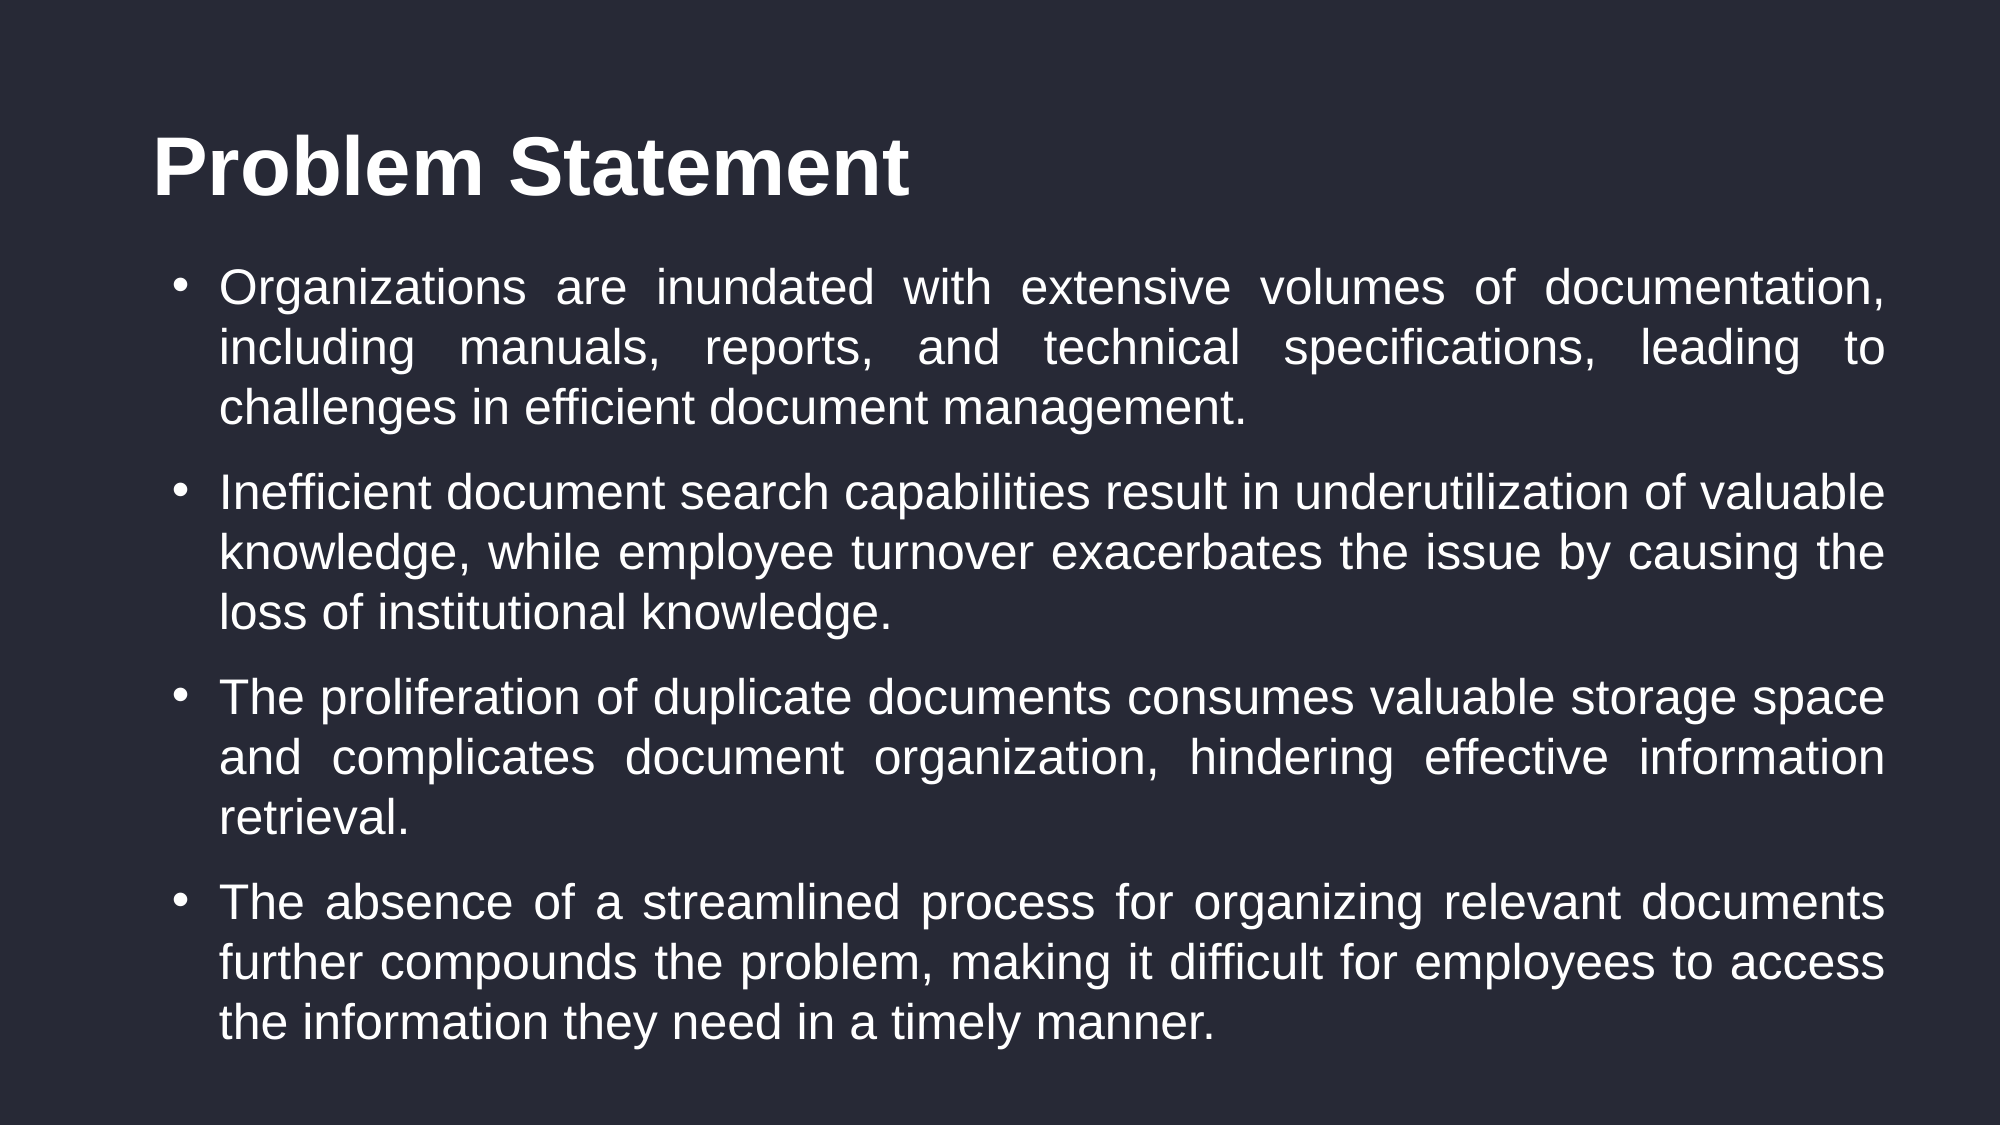

# Problem Statement
Organizations are inundated with extensive volumes of documentation, including manuals, reports, and technical specifications, leading to challenges in efficient document management.
Inefficient document search capabilities result in underutilization of valuable knowledge, while employee turnover exacerbates the issue by causing the loss of institutional knowledge.
The proliferation of duplicate documents consumes valuable storage space and complicates document organization, hindering effective information retrieval.
The absence of a streamlined process for organizing relevant documents further compounds the problem, making it difficult for employees to access the information they need in a timely manner.